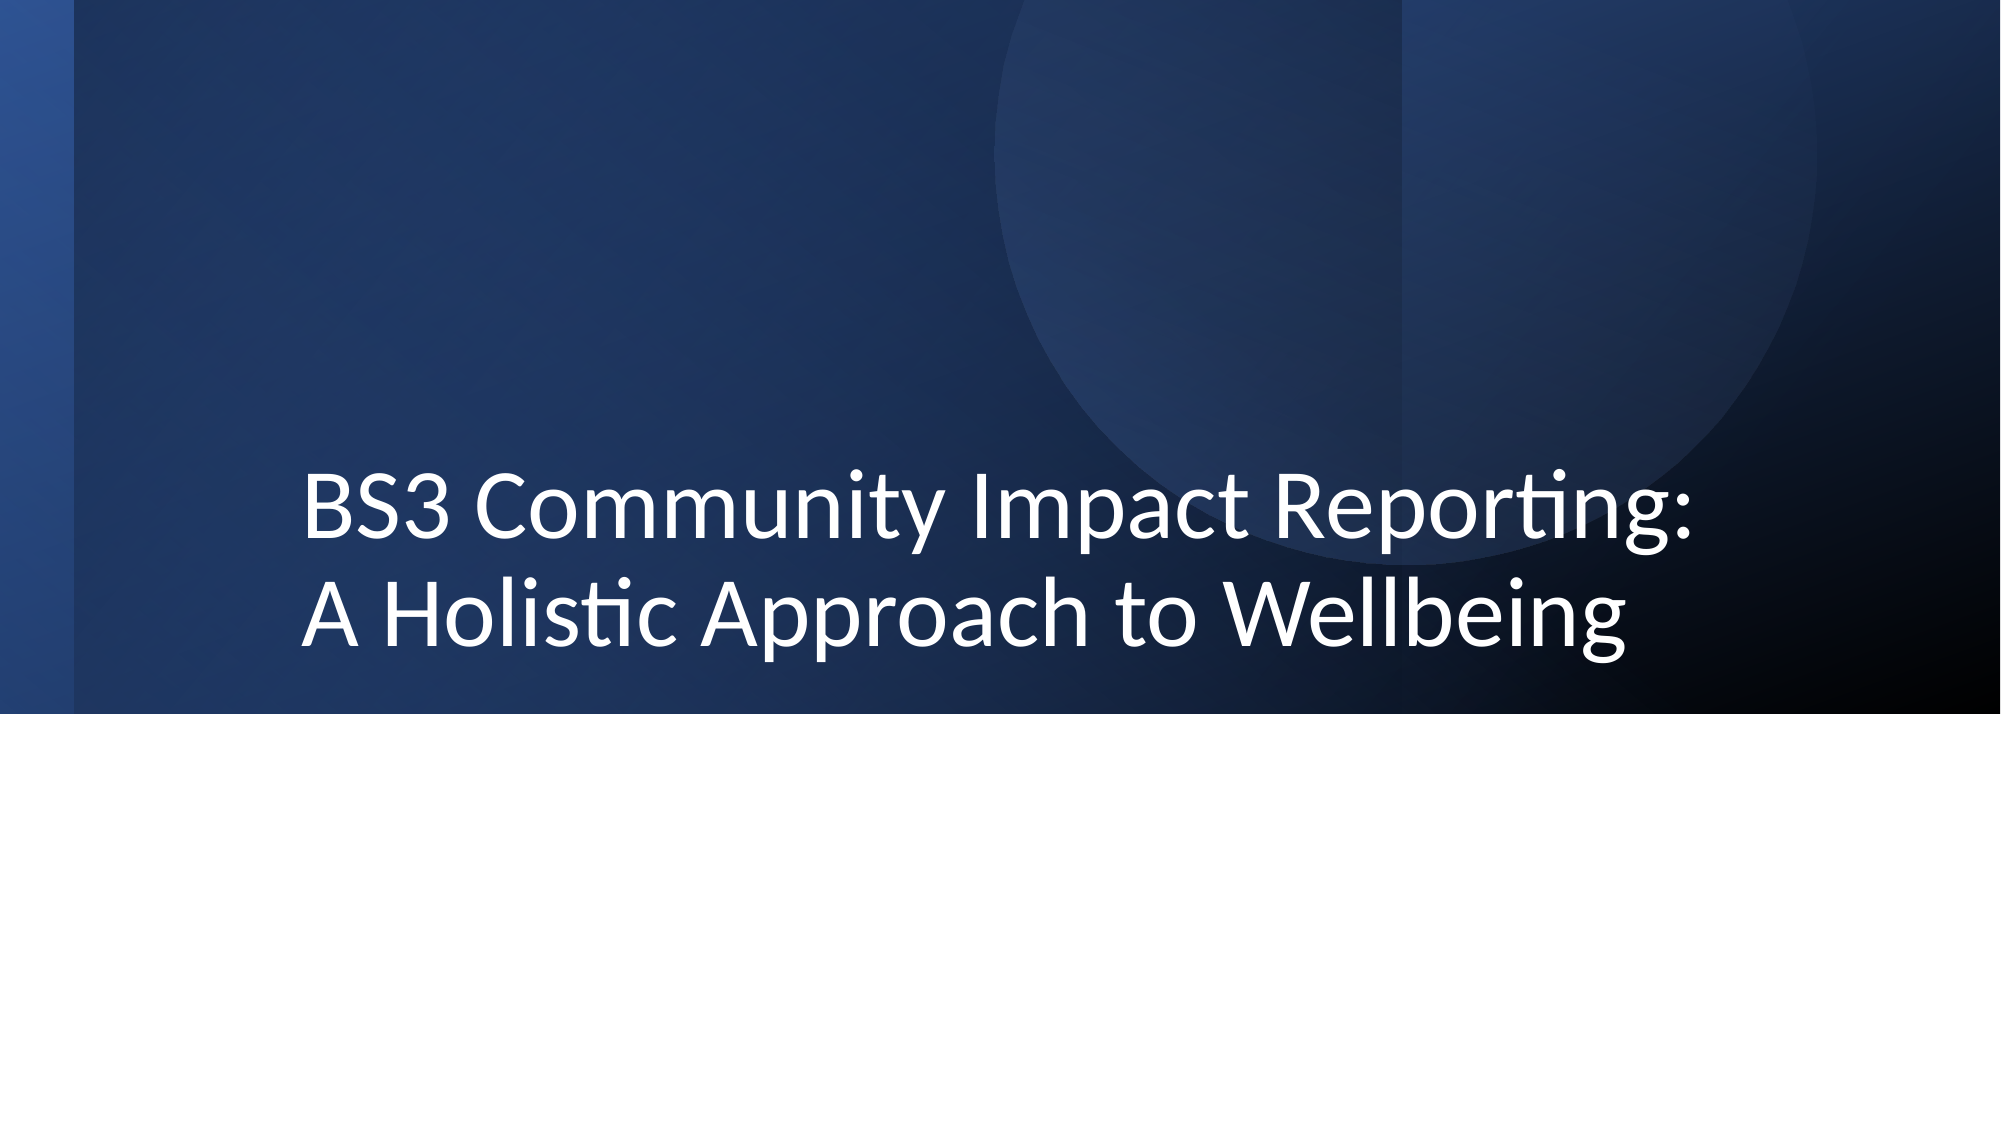

# BS3 Community Impact Reporting: A Holistic Approach to Wellbeing